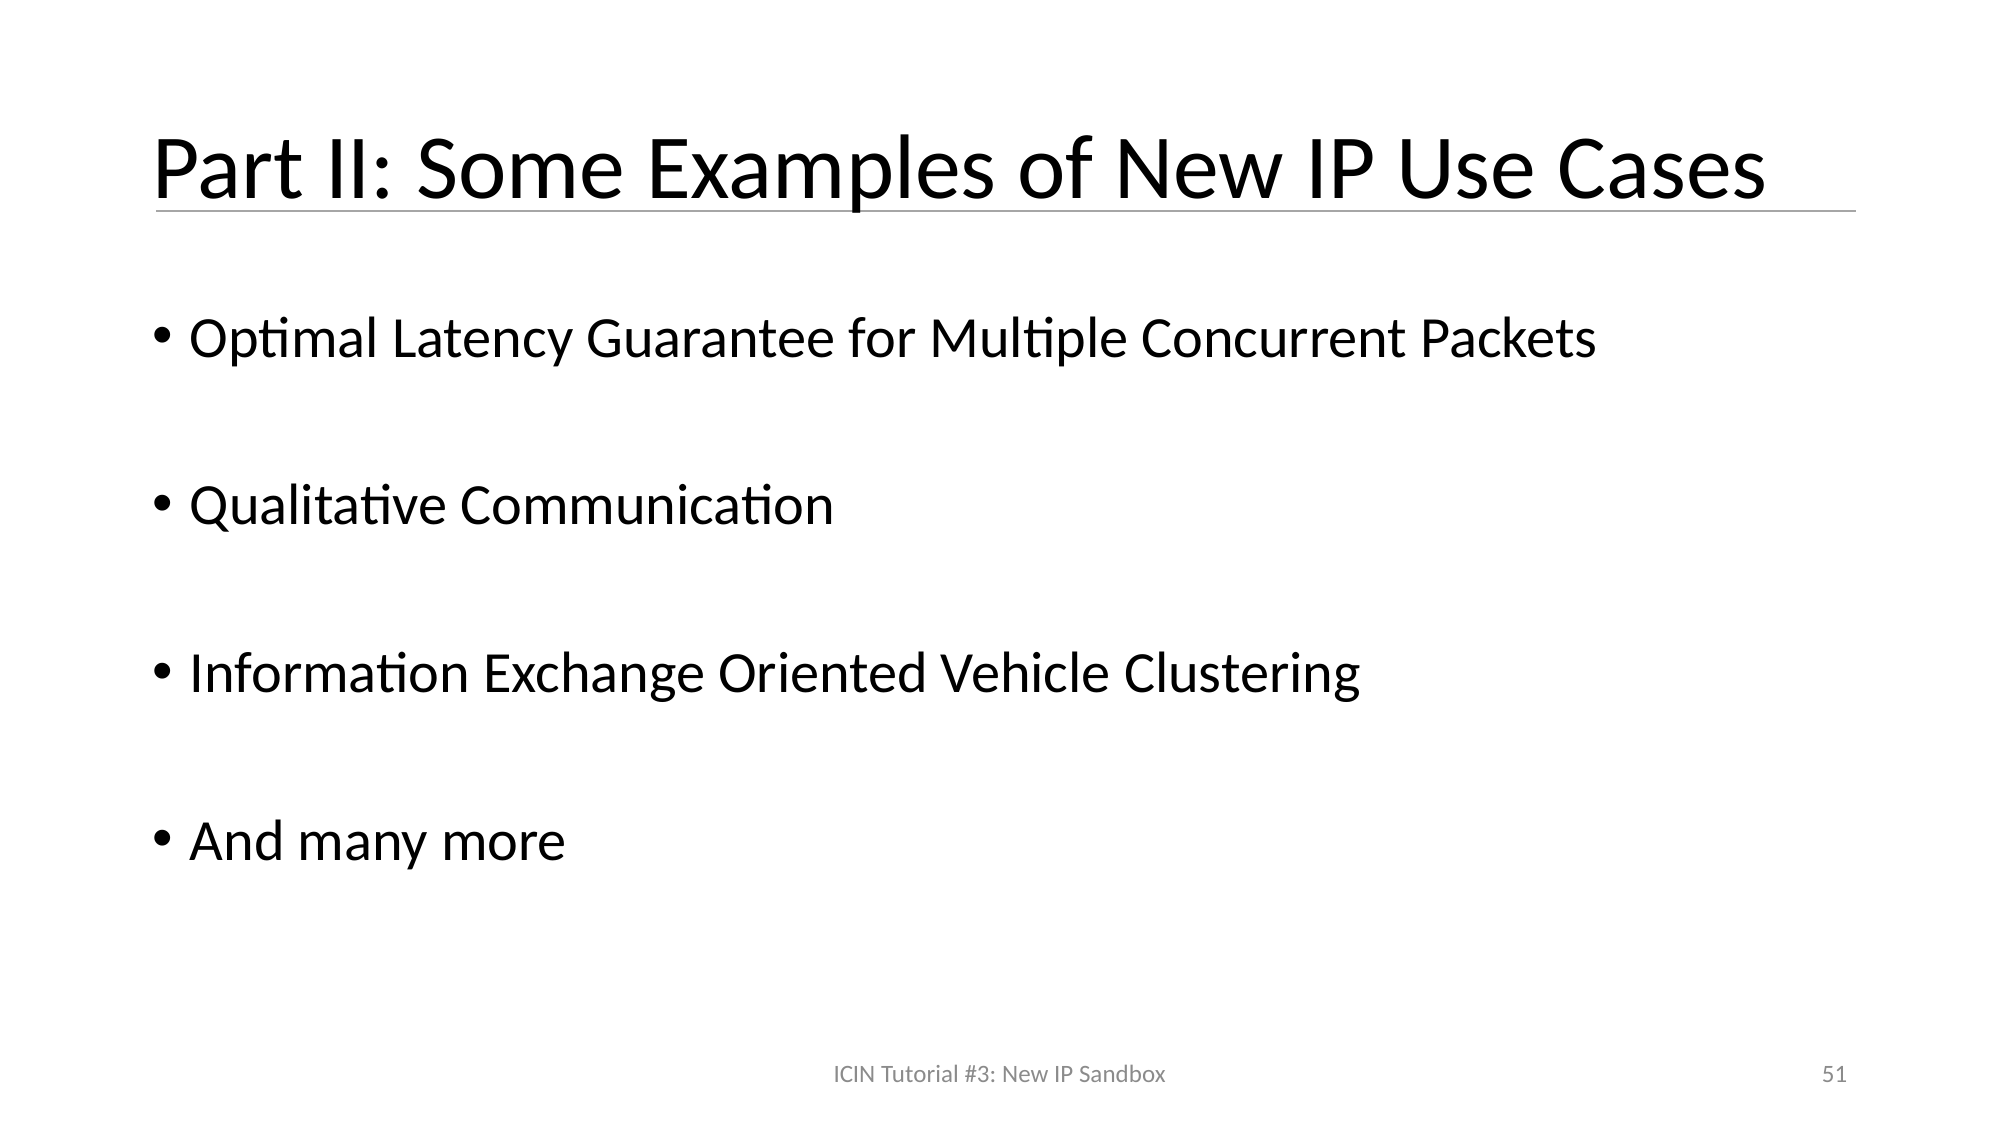

# Part II: Some Examples of New IP Use Cases
Optimal Latency Guarantee for Multiple Concurrent Packets

Qualitative Communication

Information Exchange Oriented Vehicle Clustering

And many more

ICIN Tutorial #3: New IP Sandbox
51